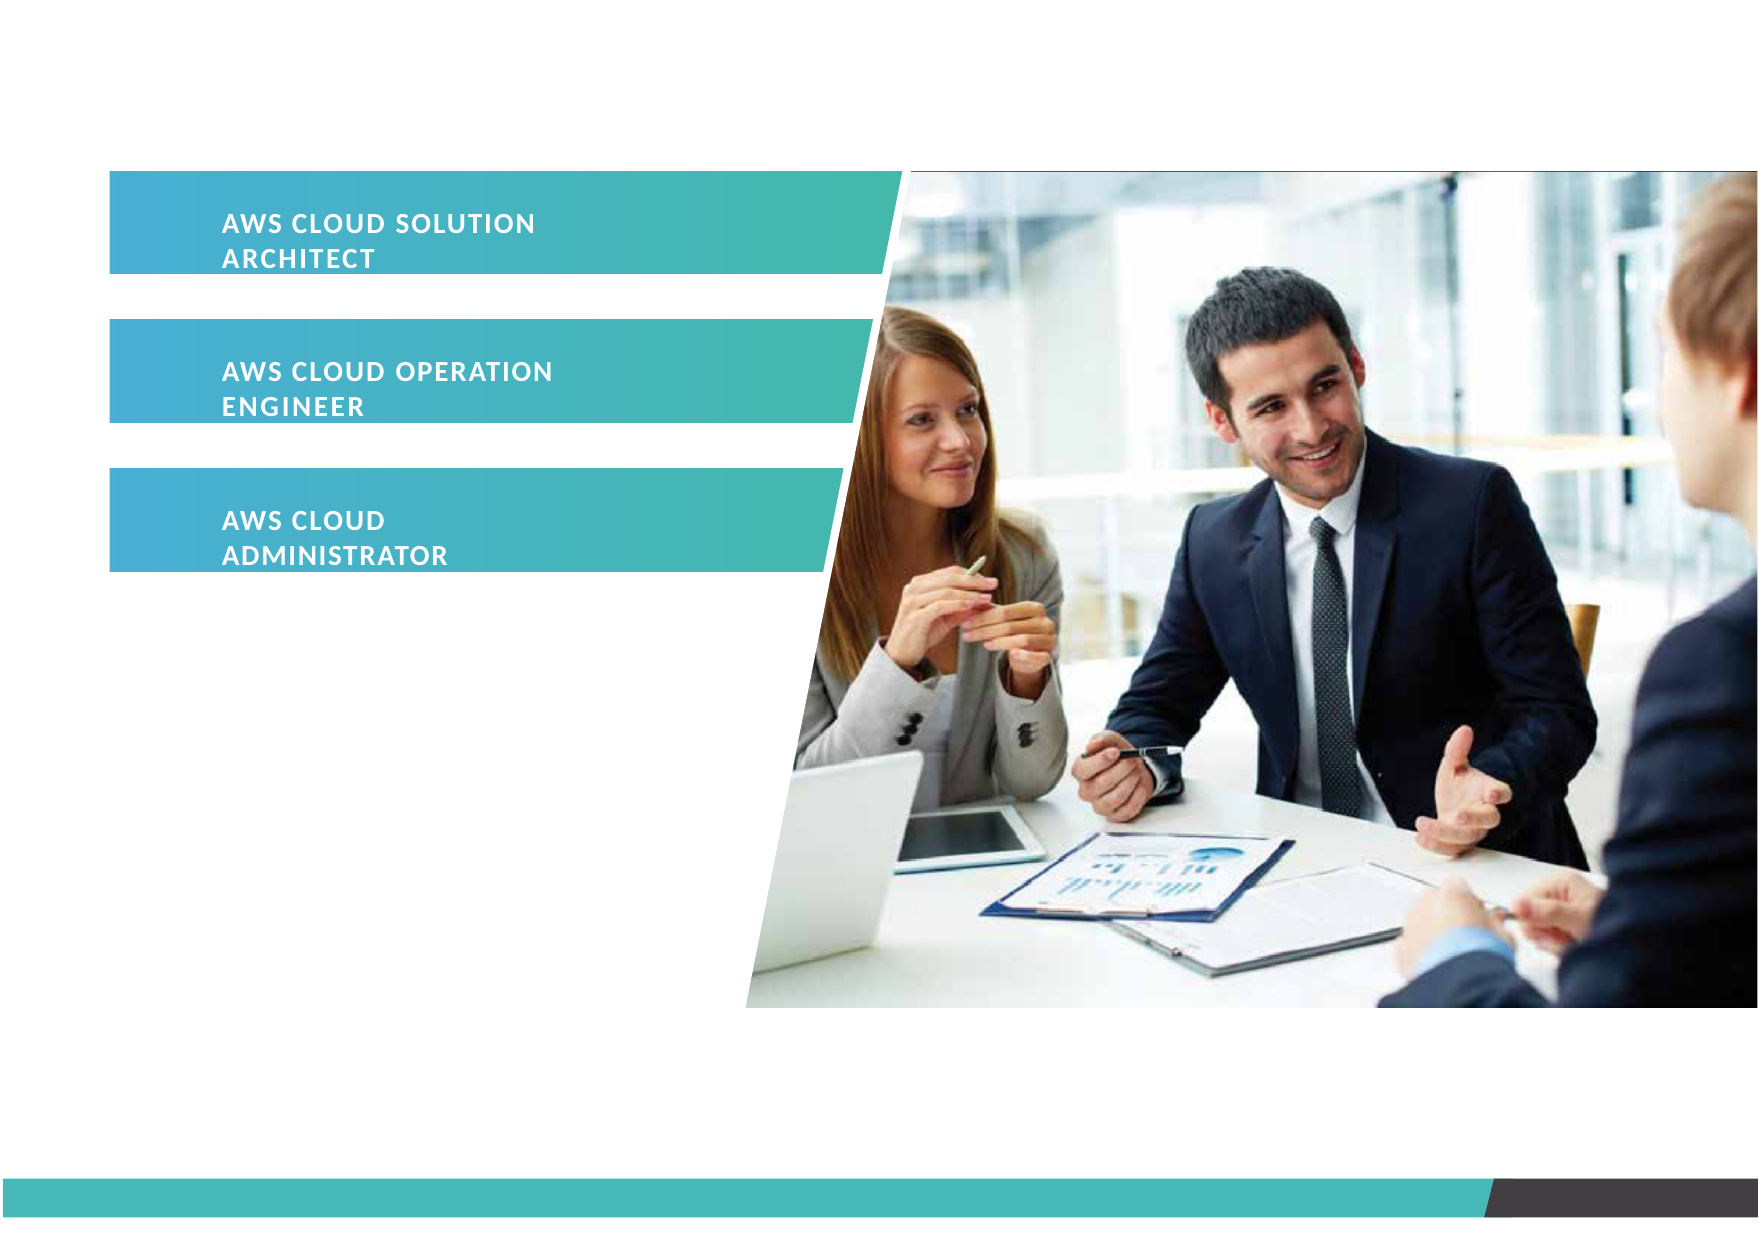

AWS CLOUD SOLUTION ARCHITECT

AWS CLOUD OPERATION ENGINEER

AWS CLOUD ADMINISTRATOR